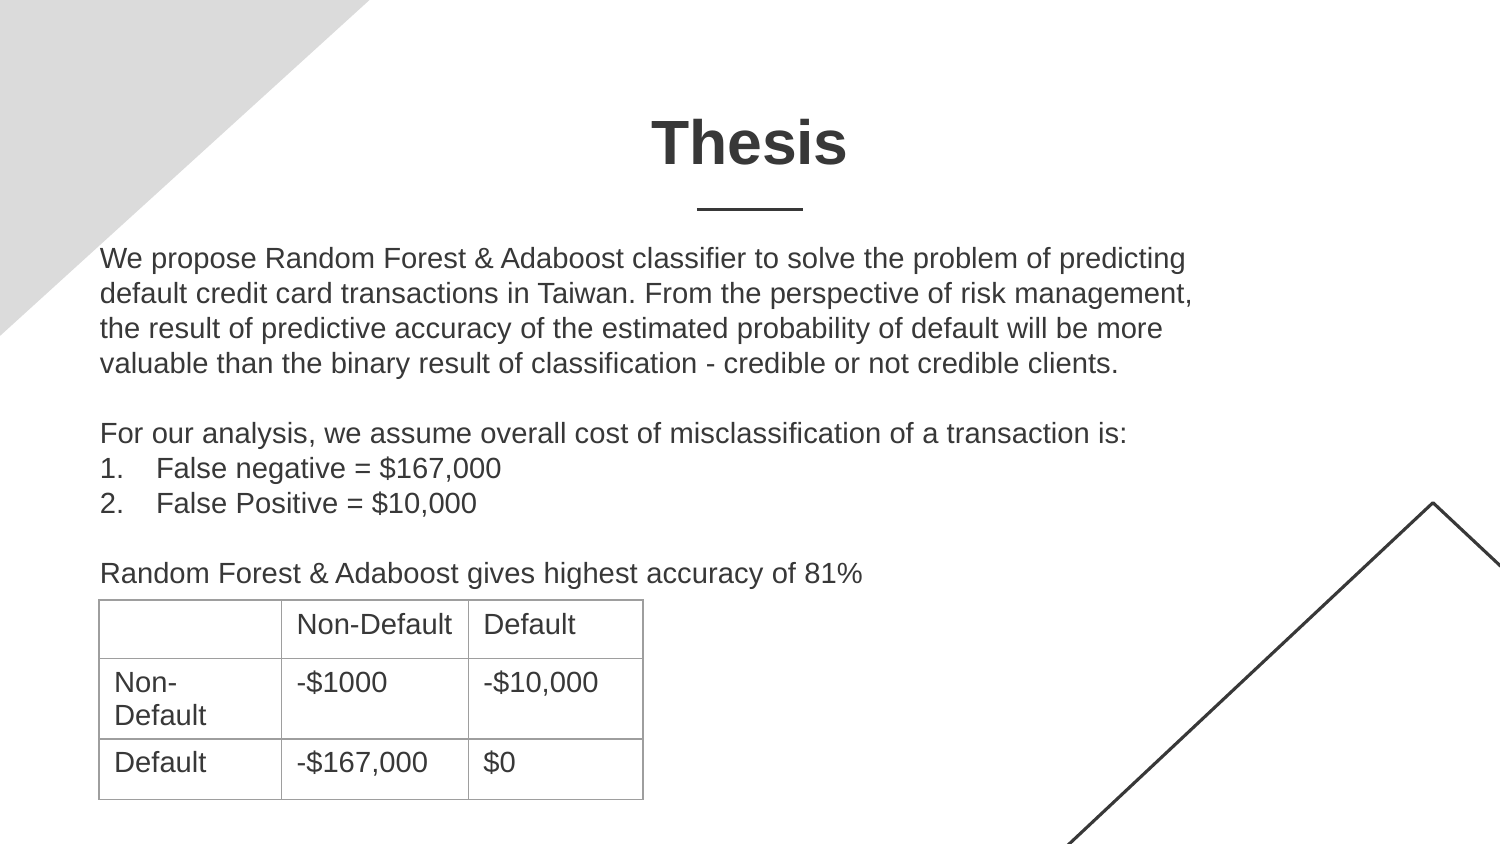

# Thesis
We propose Random Forest & Adaboost classifier to solve the problem of predicting default credit card transactions in Taiwan. From the perspective of risk management, the result of predictive accuracy of the estimated probability of default will be more valuable than the binary result of classification - credible or not credible clients.

For our analysis, we assume overall cost of misclassification of a transaction is:
False negative = $167,000
False Positive = $10,000

Random Forest & Adaboost gives highest accuracy of 81%

|  | Non-Default | Default |
| --- | --- | --- |
| Non-Default | -$1000 | -$10,000 |
| Default | -$167,000 | $0 |